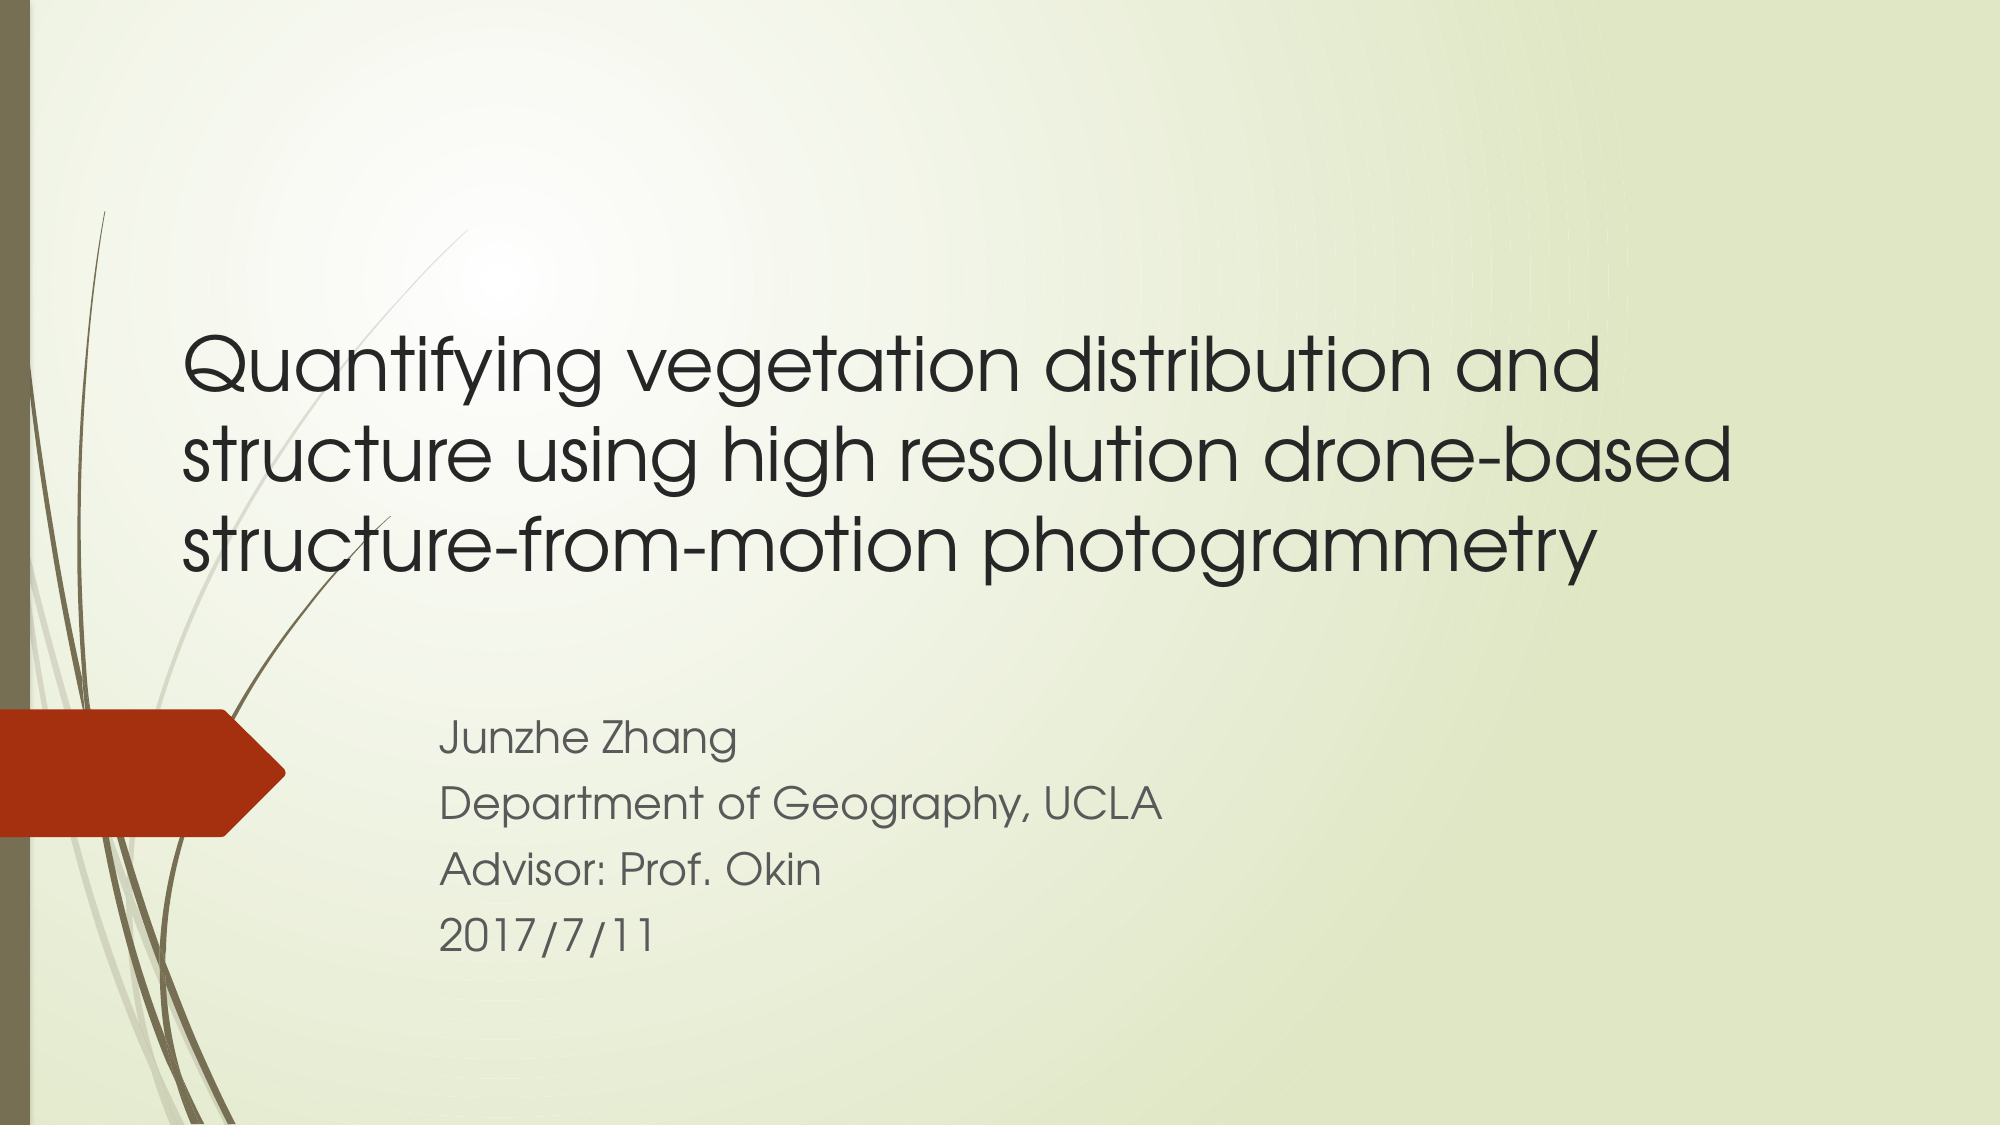

# Quantifying vegetation distribution and structure using high resolution drone-based structure-from-motion photogrammetry
Junzhe Zhang
Department of Geography, UCLA
Advisor: Prof. Okin
2017/7/11